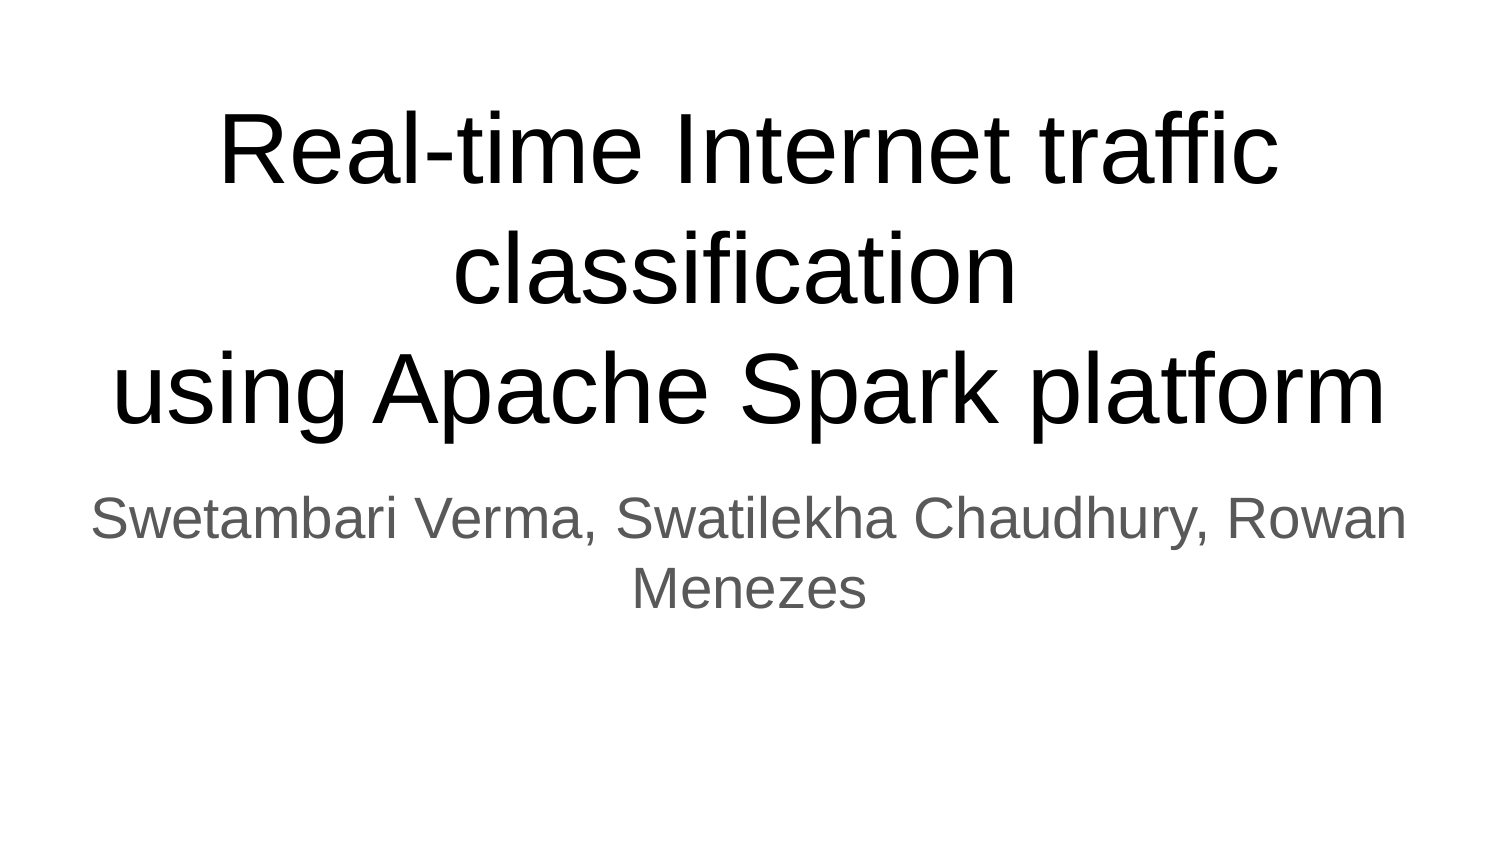

# Real-time Internet traffic classification
using Apache Spark platform
Swetambari Verma, Swatilekha Chaudhury, Rowan Menezes